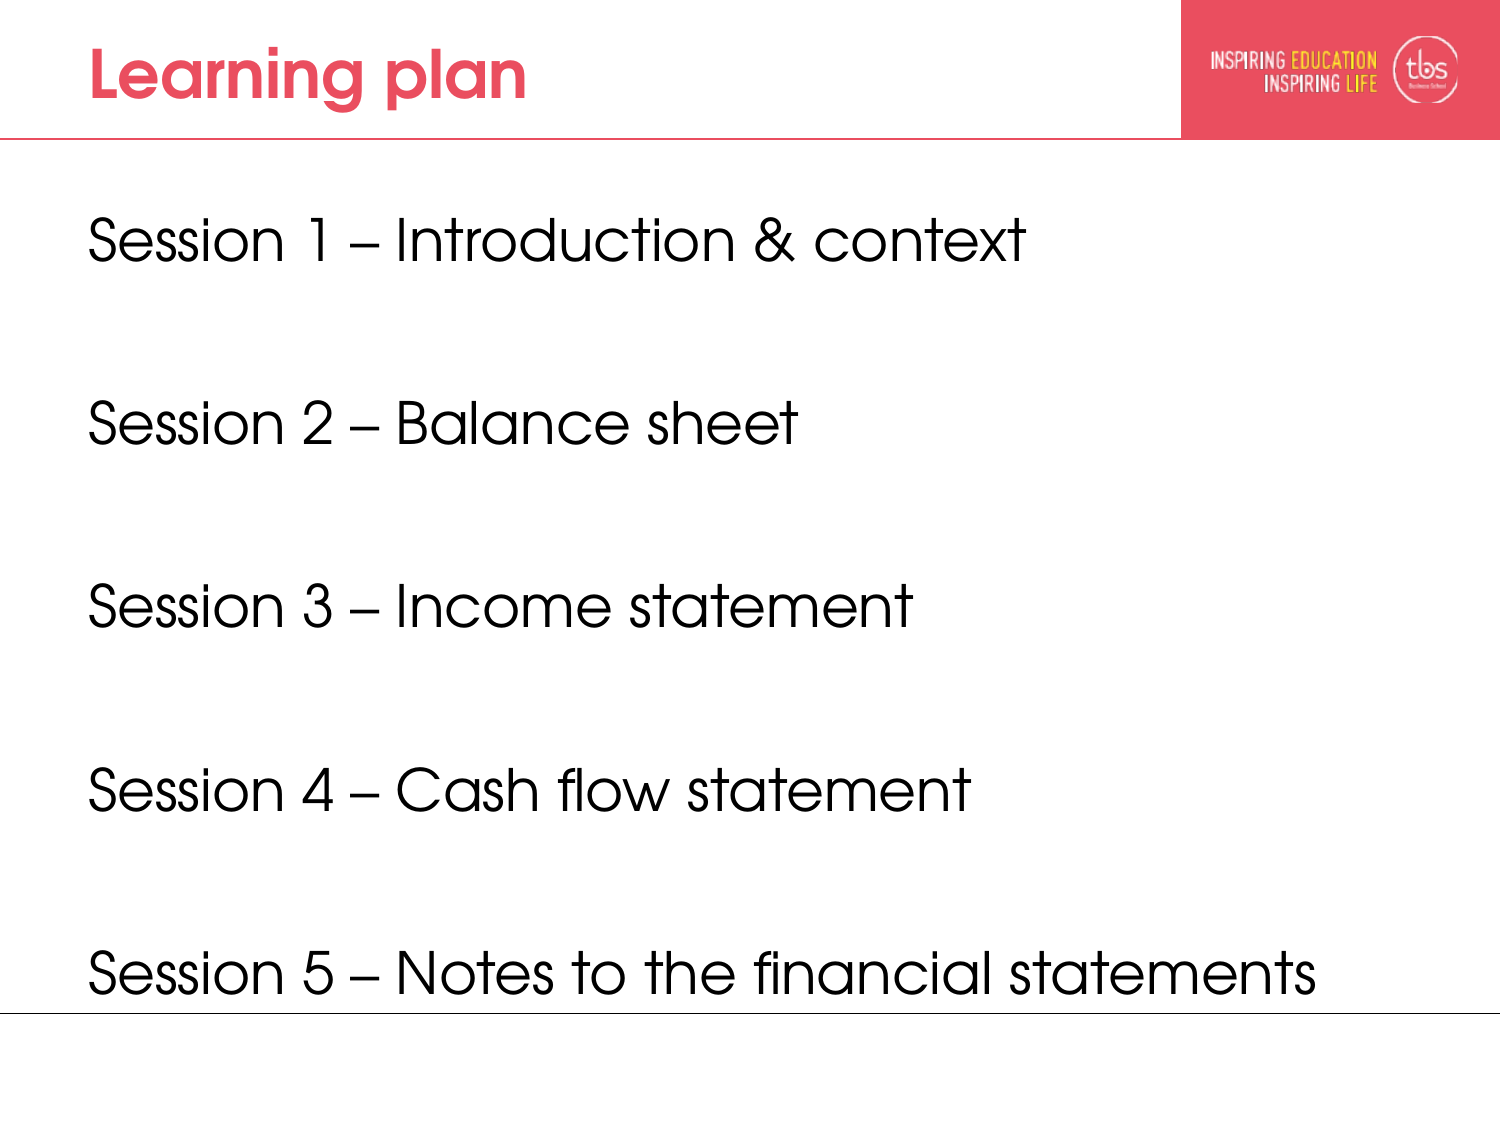

# Learning plan
Session 1 – Introduction & context

Session 2 – Balance sheet

Session 3 – Income statement

Session 4 – Cash flow statement

Session 5 – Notes to the financial statements